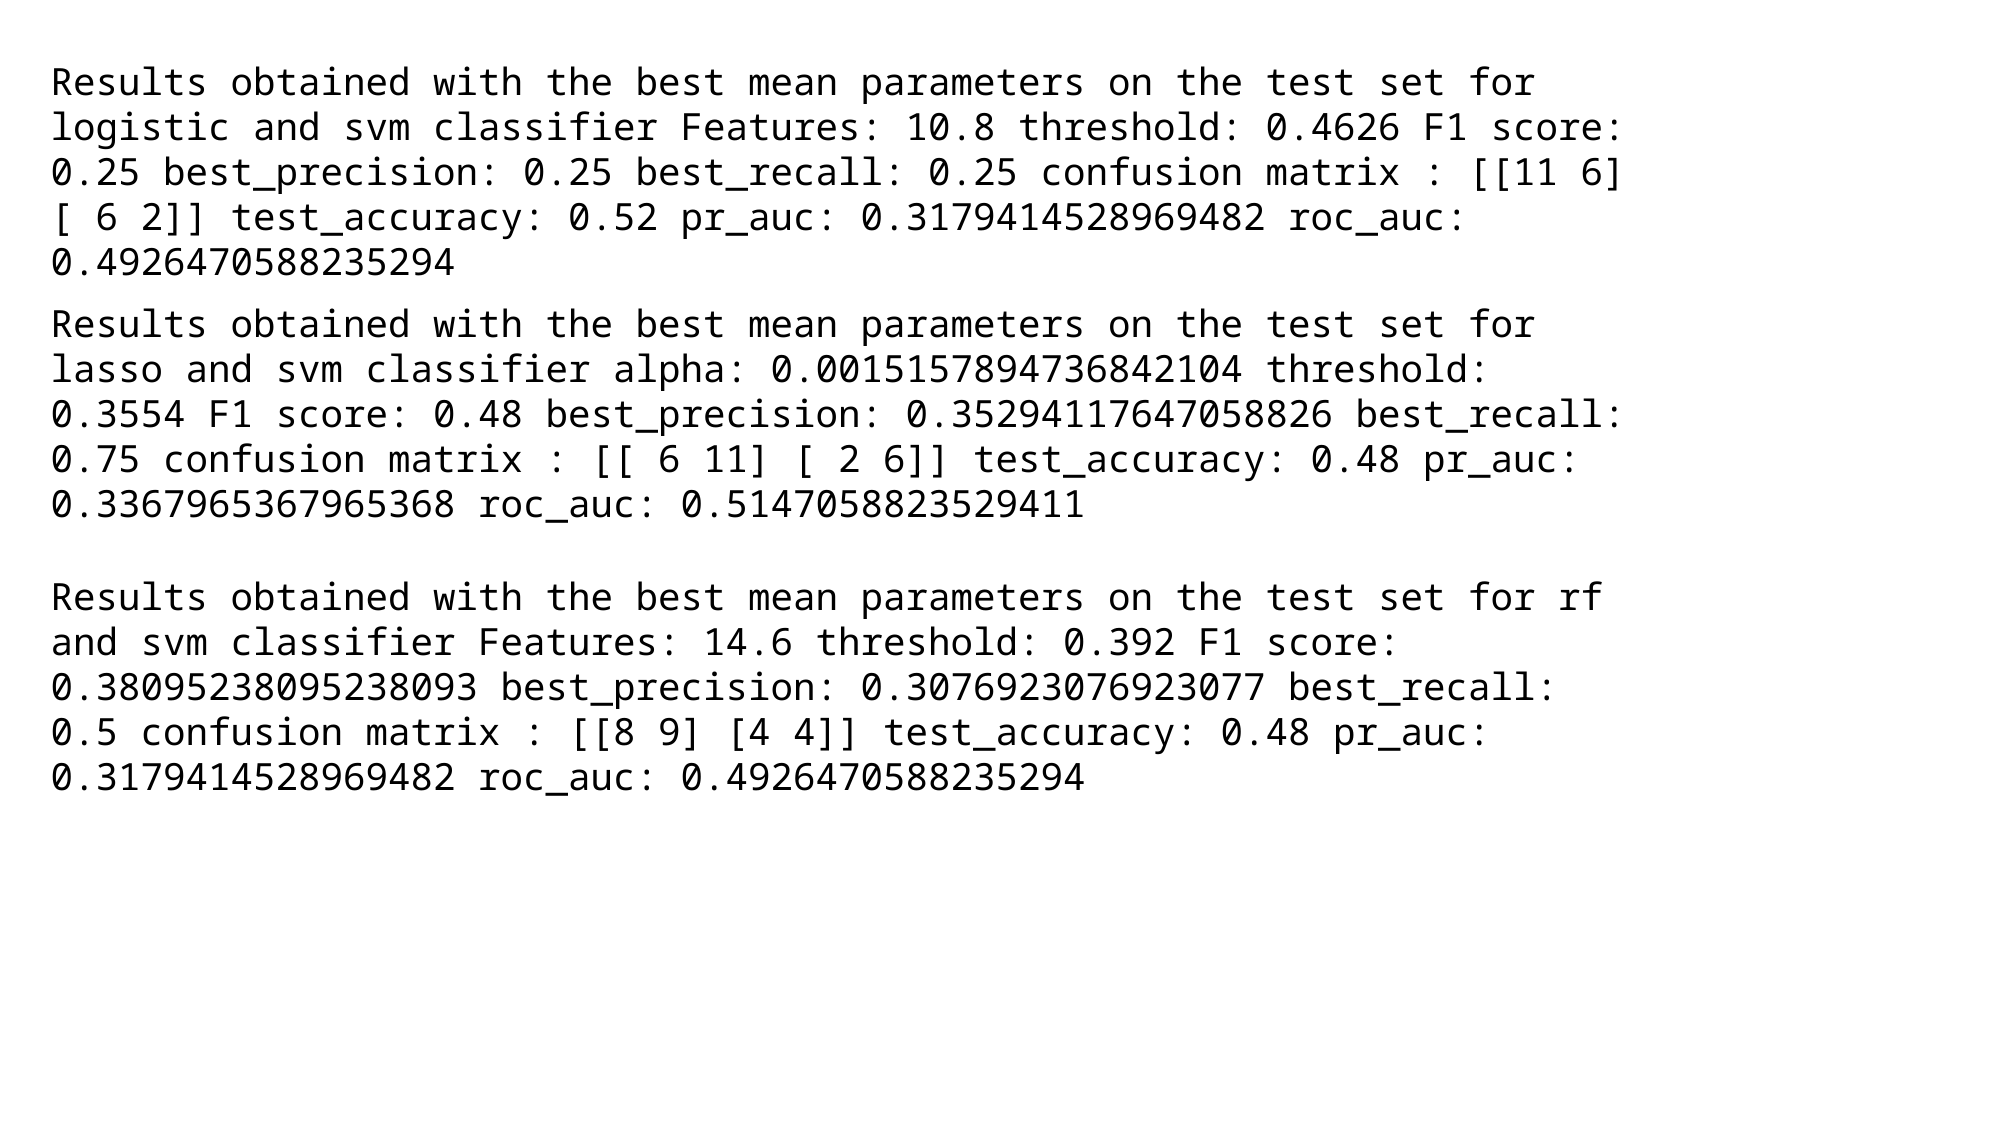

Results obtained with the best mean parameters on the test set for logistic and svm classifier Features: 10.8 threshold: 0.4626 F1 score: 0.25 best_precision: 0.25 best_recall: 0.25 confusion matrix : [[11 6] [ 6 2]] test_accuracy: 0.52 pr_auc: 0.3179414528969482 roc_auc: 0.4926470588235294
Results obtained with the best mean parameters on the test set for lasso and svm classifier alpha: 0.0015157894736842104 threshold: 0.3554 F1 score: 0.48 best_precision: 0.35294117647058826 best_recall: 0.75 confusion matrix : [[ 6 11] [ 2 6]] test_accuracy: 0.48 pr_auc: 0.3367965367965368 roc_auc: 0.5147058823529411
Results obtained with the best mean parameters on the test set for rf and svm classifier Features: 14.6 threshold: 0.392 F1 score: 0.38095238095238093 best_precision: 0.3076923076923077 best_recall: 0.5 confusion matrix : [[8 9] [4 4]] test_accuracy: 0.48 pr_auc: 0.3179414528969482 roc_auc: 0.4926470588235294